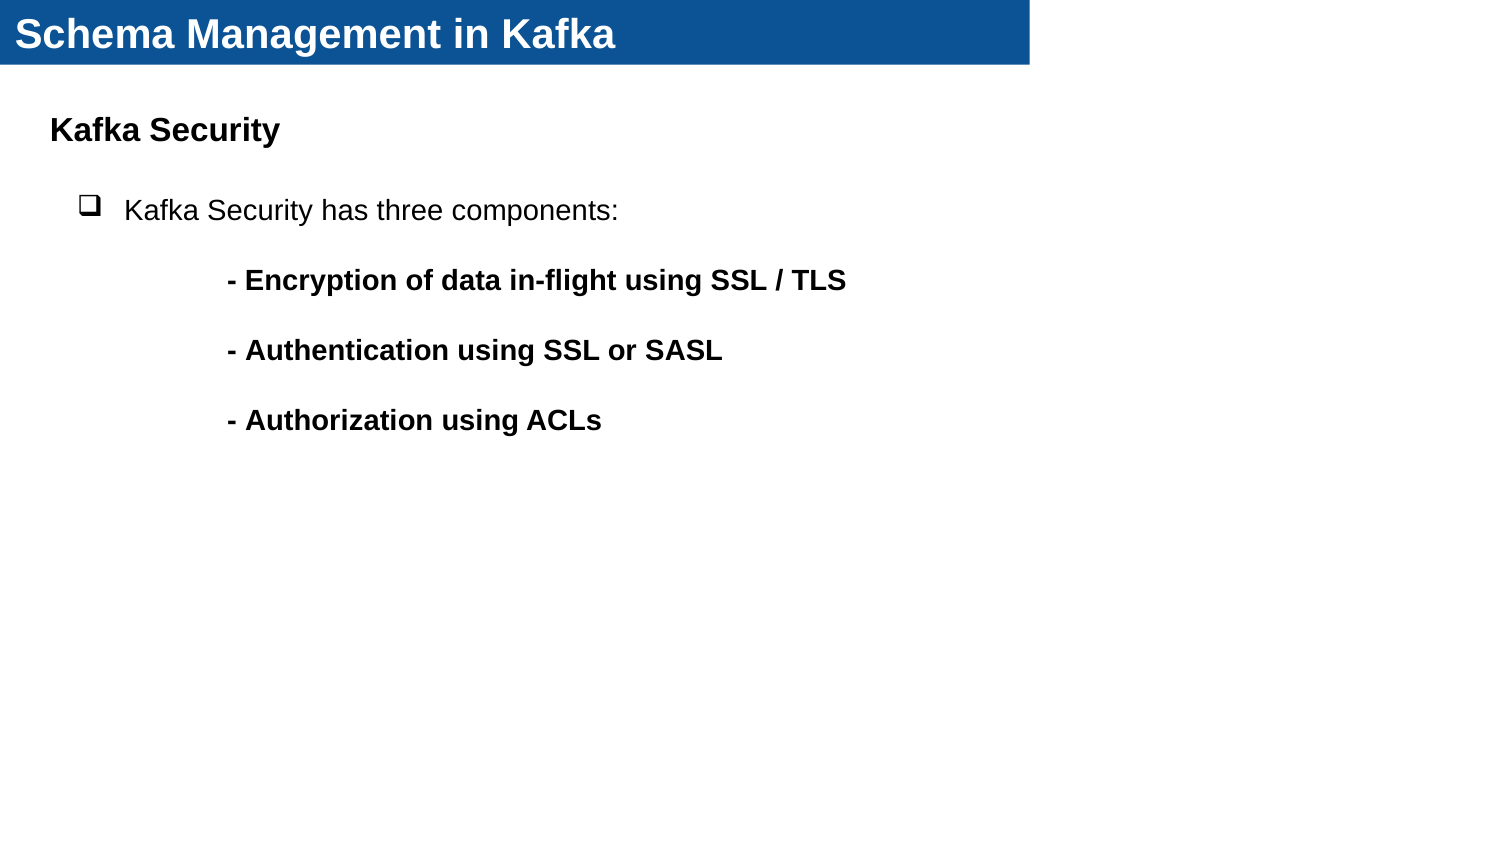

Schema Management in Kafka

Kafka Security
Kafka Security has three components:

	- Encryption of data in-flight using SSL / TLS

	- Authentication using SSL or SASL

	- Authorization using ACLs